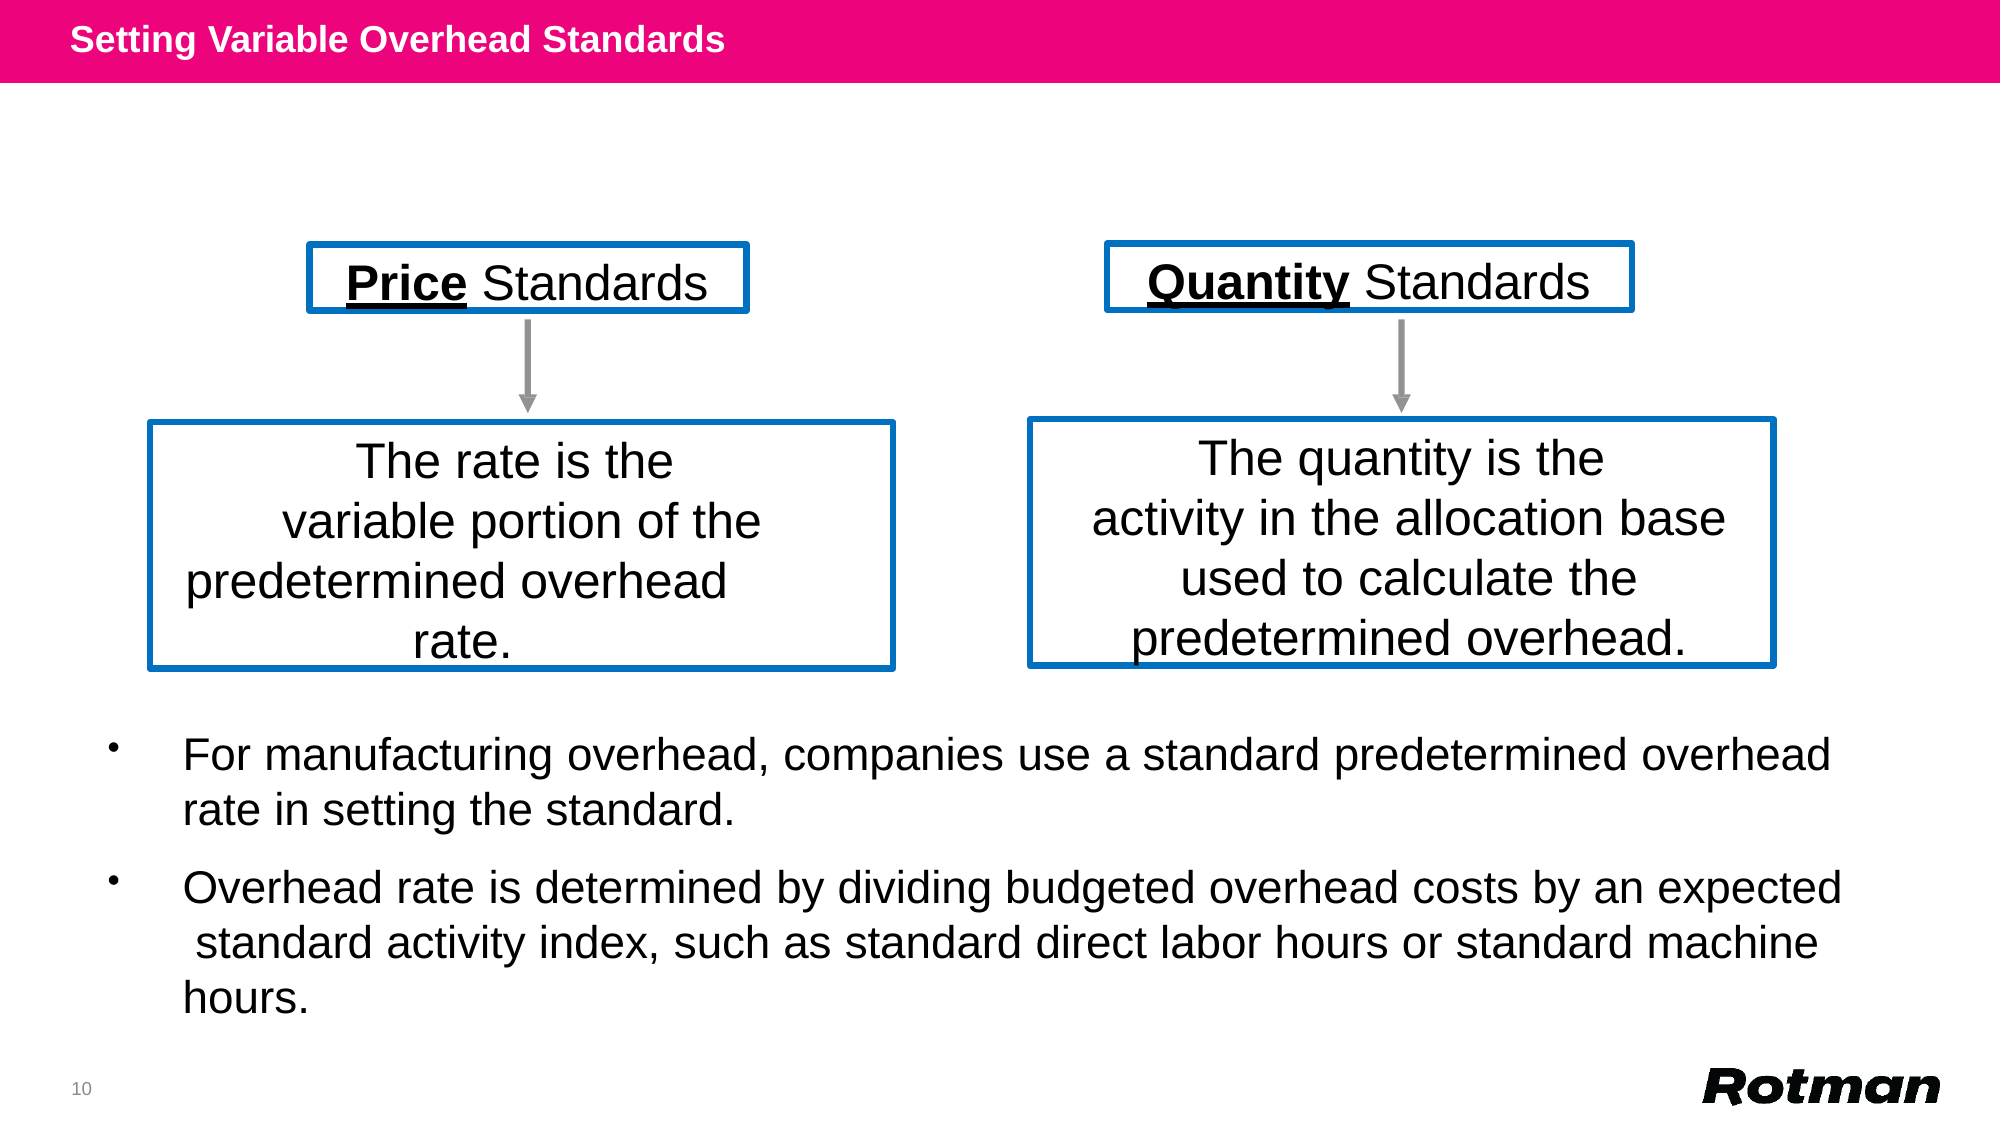

Setting Variable Overhead Standards
Quantity Standards
Price Standards

The quantity is the
activity in the allocation base  used to calculate the  predetermined overhead.
The rate is the  variable portion of the
predetermined overhead
rate.
For manufacturing overhead, companies use a standard predetermined overhead
rate in setting the standard.
Overhead rate is determined by dividing budgeted overhead costs by an expected  standard activity index, such as standard direct labor hours or standard machine  hours.
10